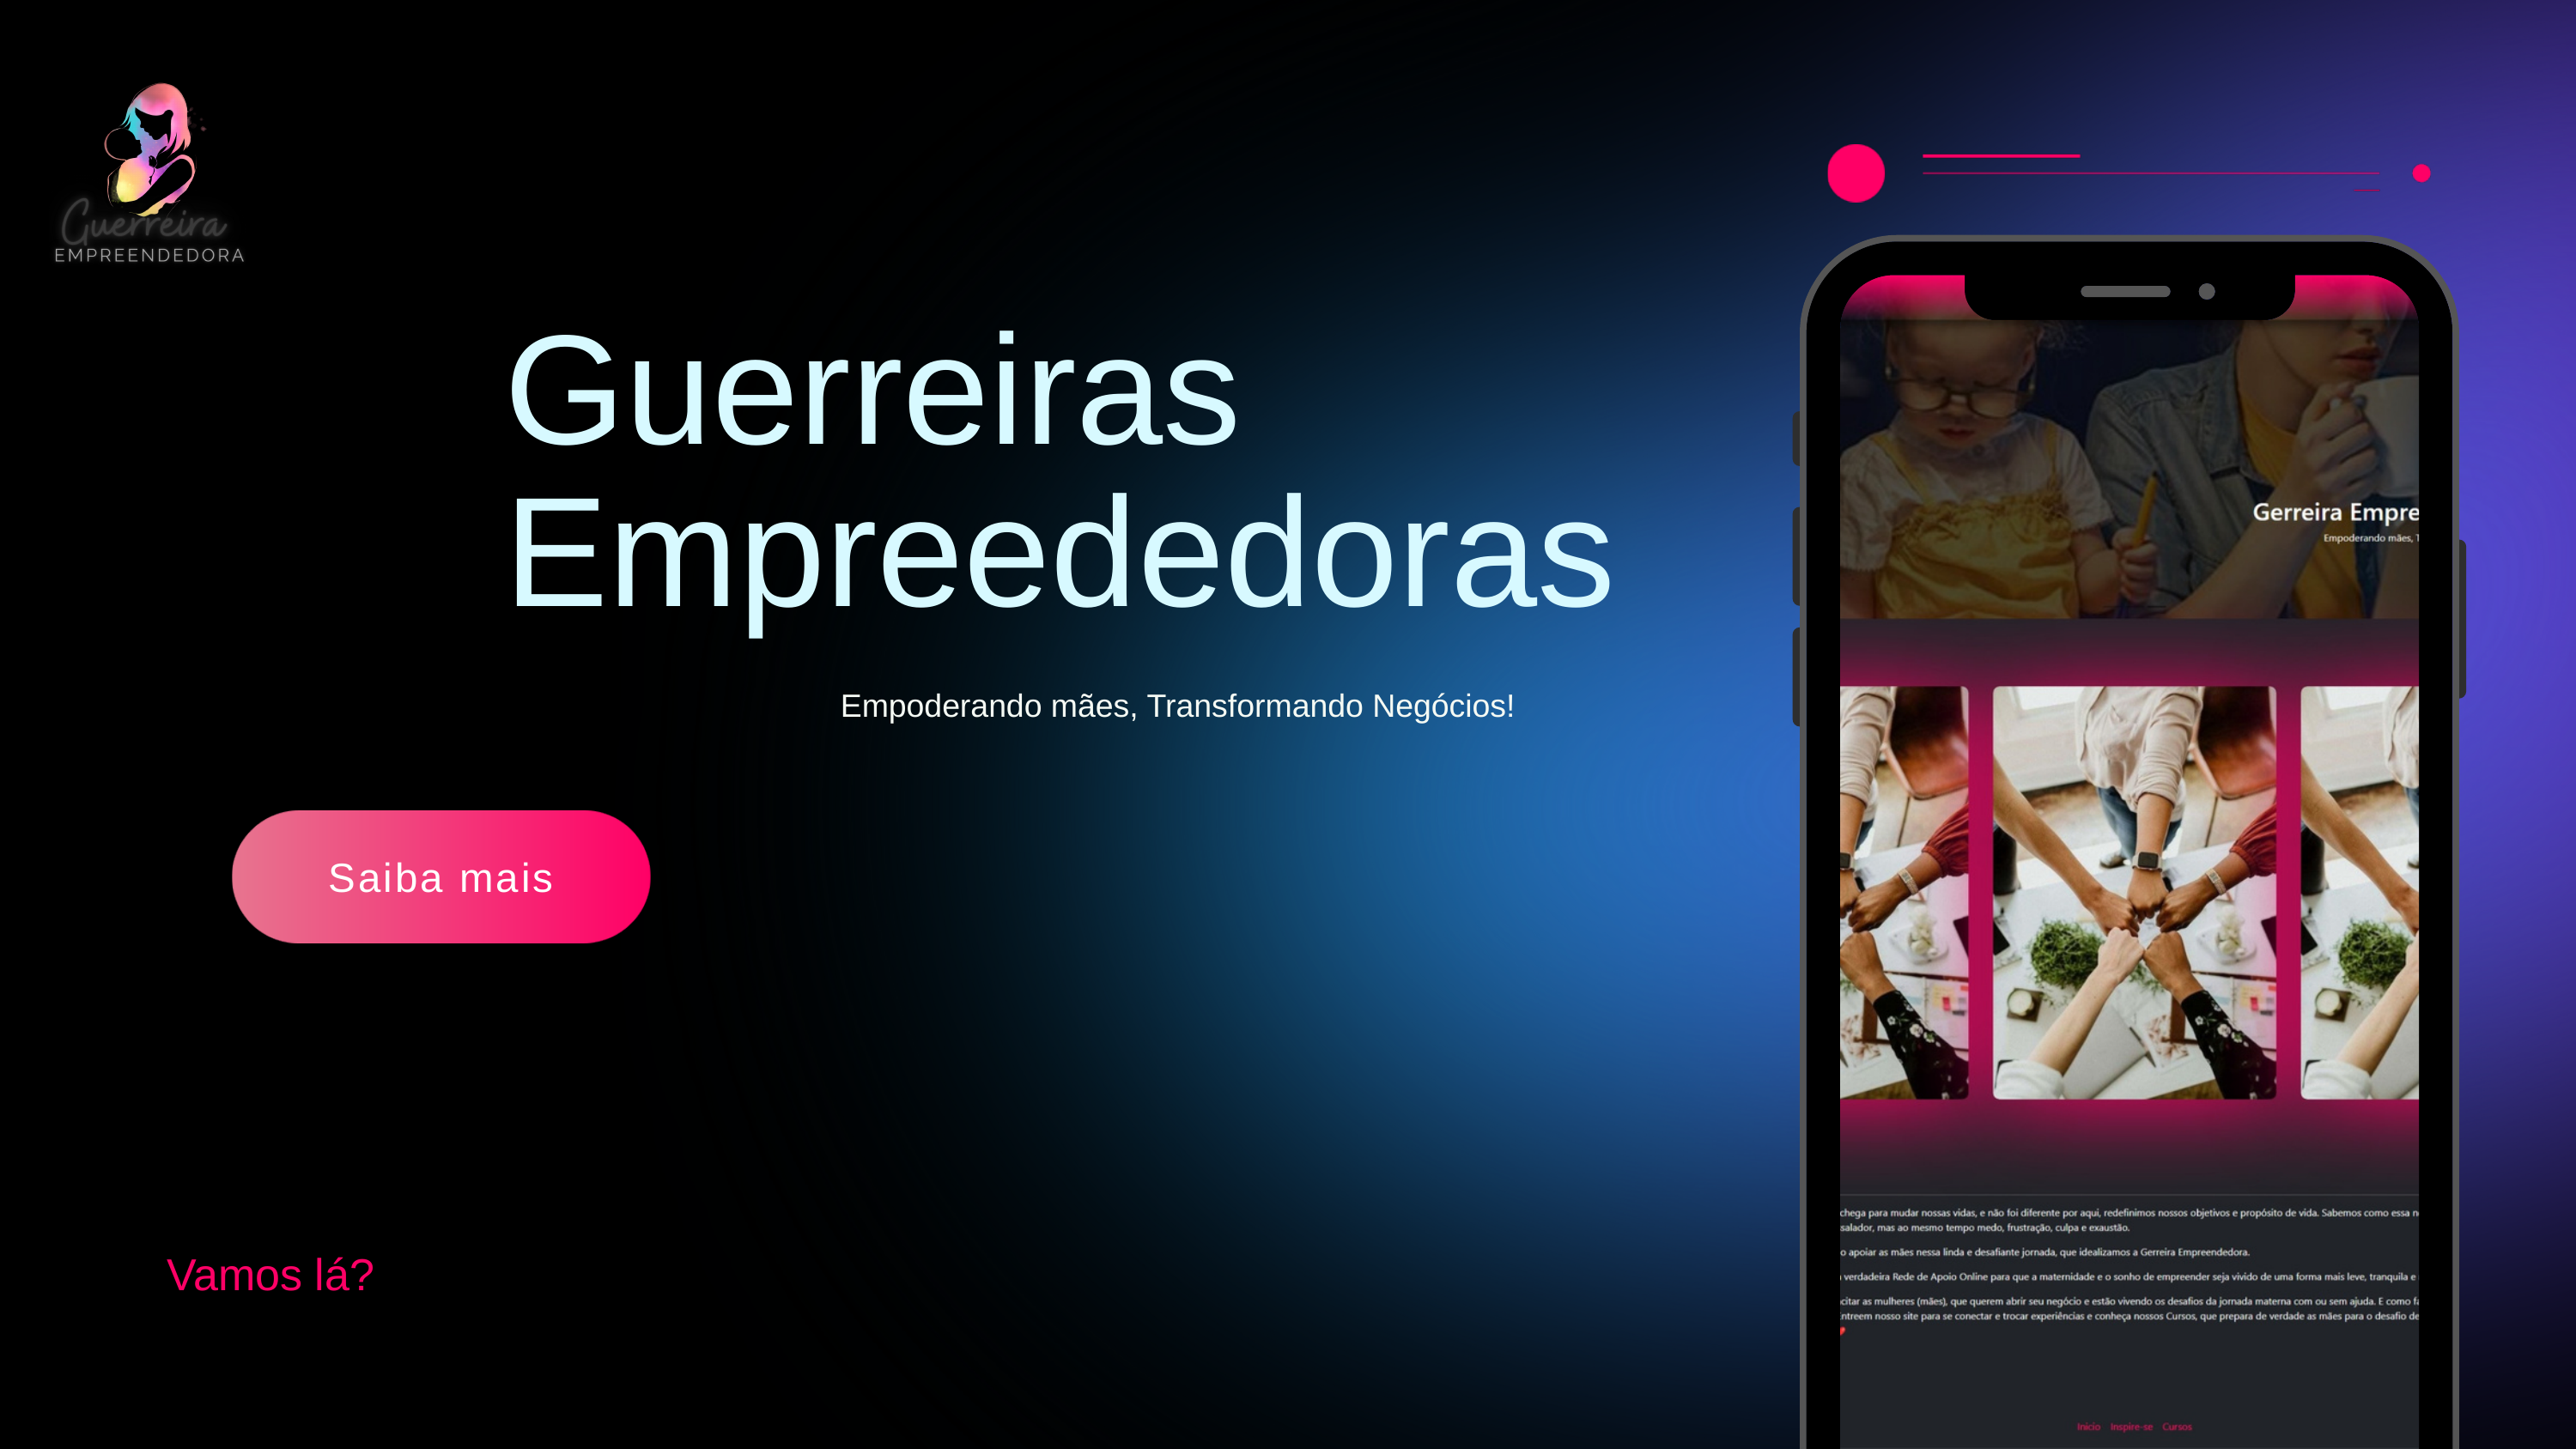

Guerreiras
 Empreededoras
 Empoderando mães, Transformando Negócios!

Saiba mais
 Developer Home

Vamos lá?